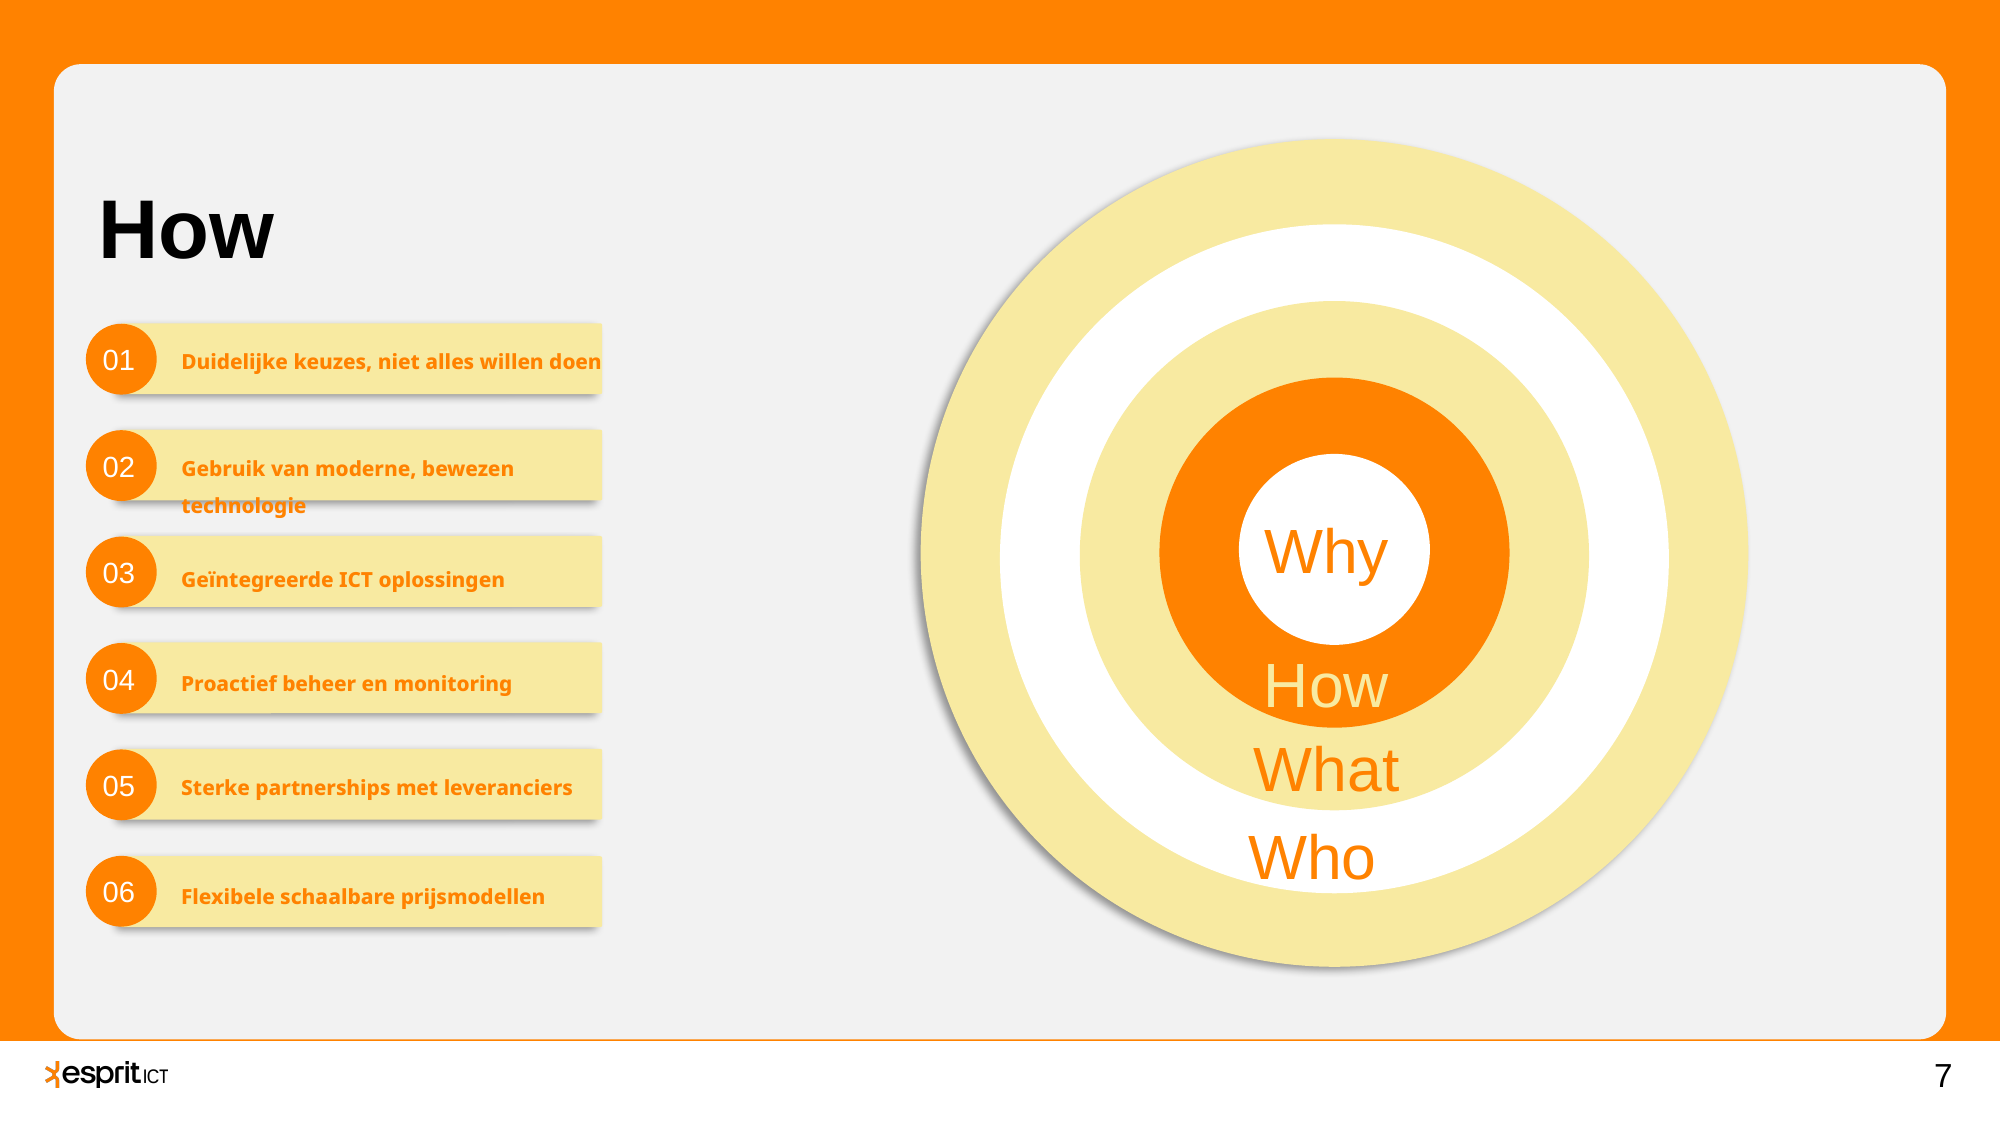

How

01
Duidelijke keuzes, niet alles willen doen

02
Gebruik van moderne, bewezen technologie

Why
How
What
Who

03
Geïntegreerde ICT oplossingen

04
Proactief beheer en monitoring

05
Sterke partnerships met leveranciers
06

Flexibele schaalbare prijsmodellen